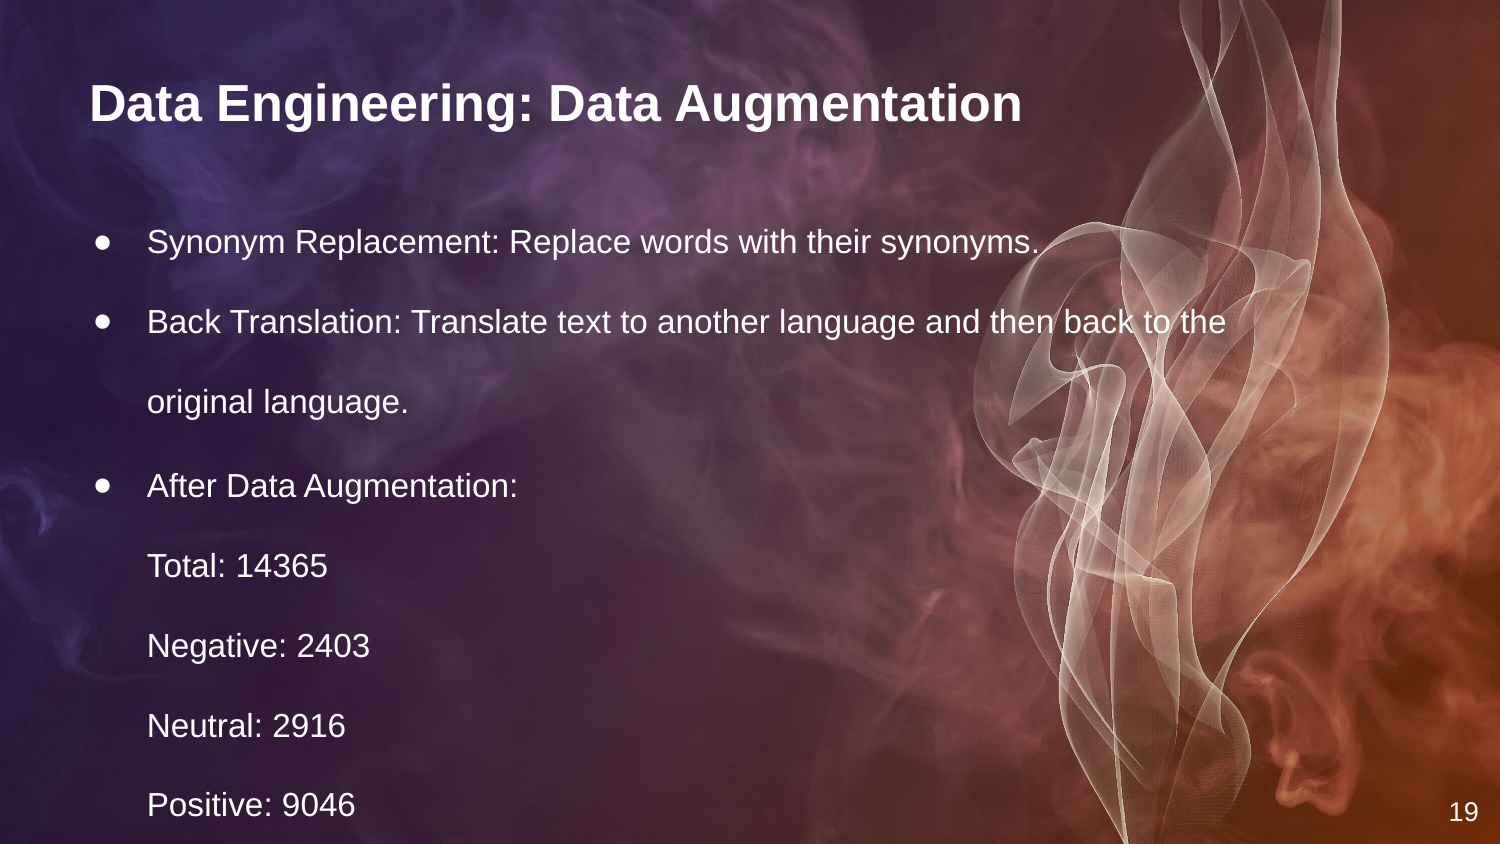

Data Engineering: Data Augmentation
Synonym Replacement: Replace words with their synonyms.
Back Translation: Translate text to another language and then back to the original language.

After Data Augmentation:
Total: 14365
Negative: 2403
Neutral: 2916
Positive: 9046

19